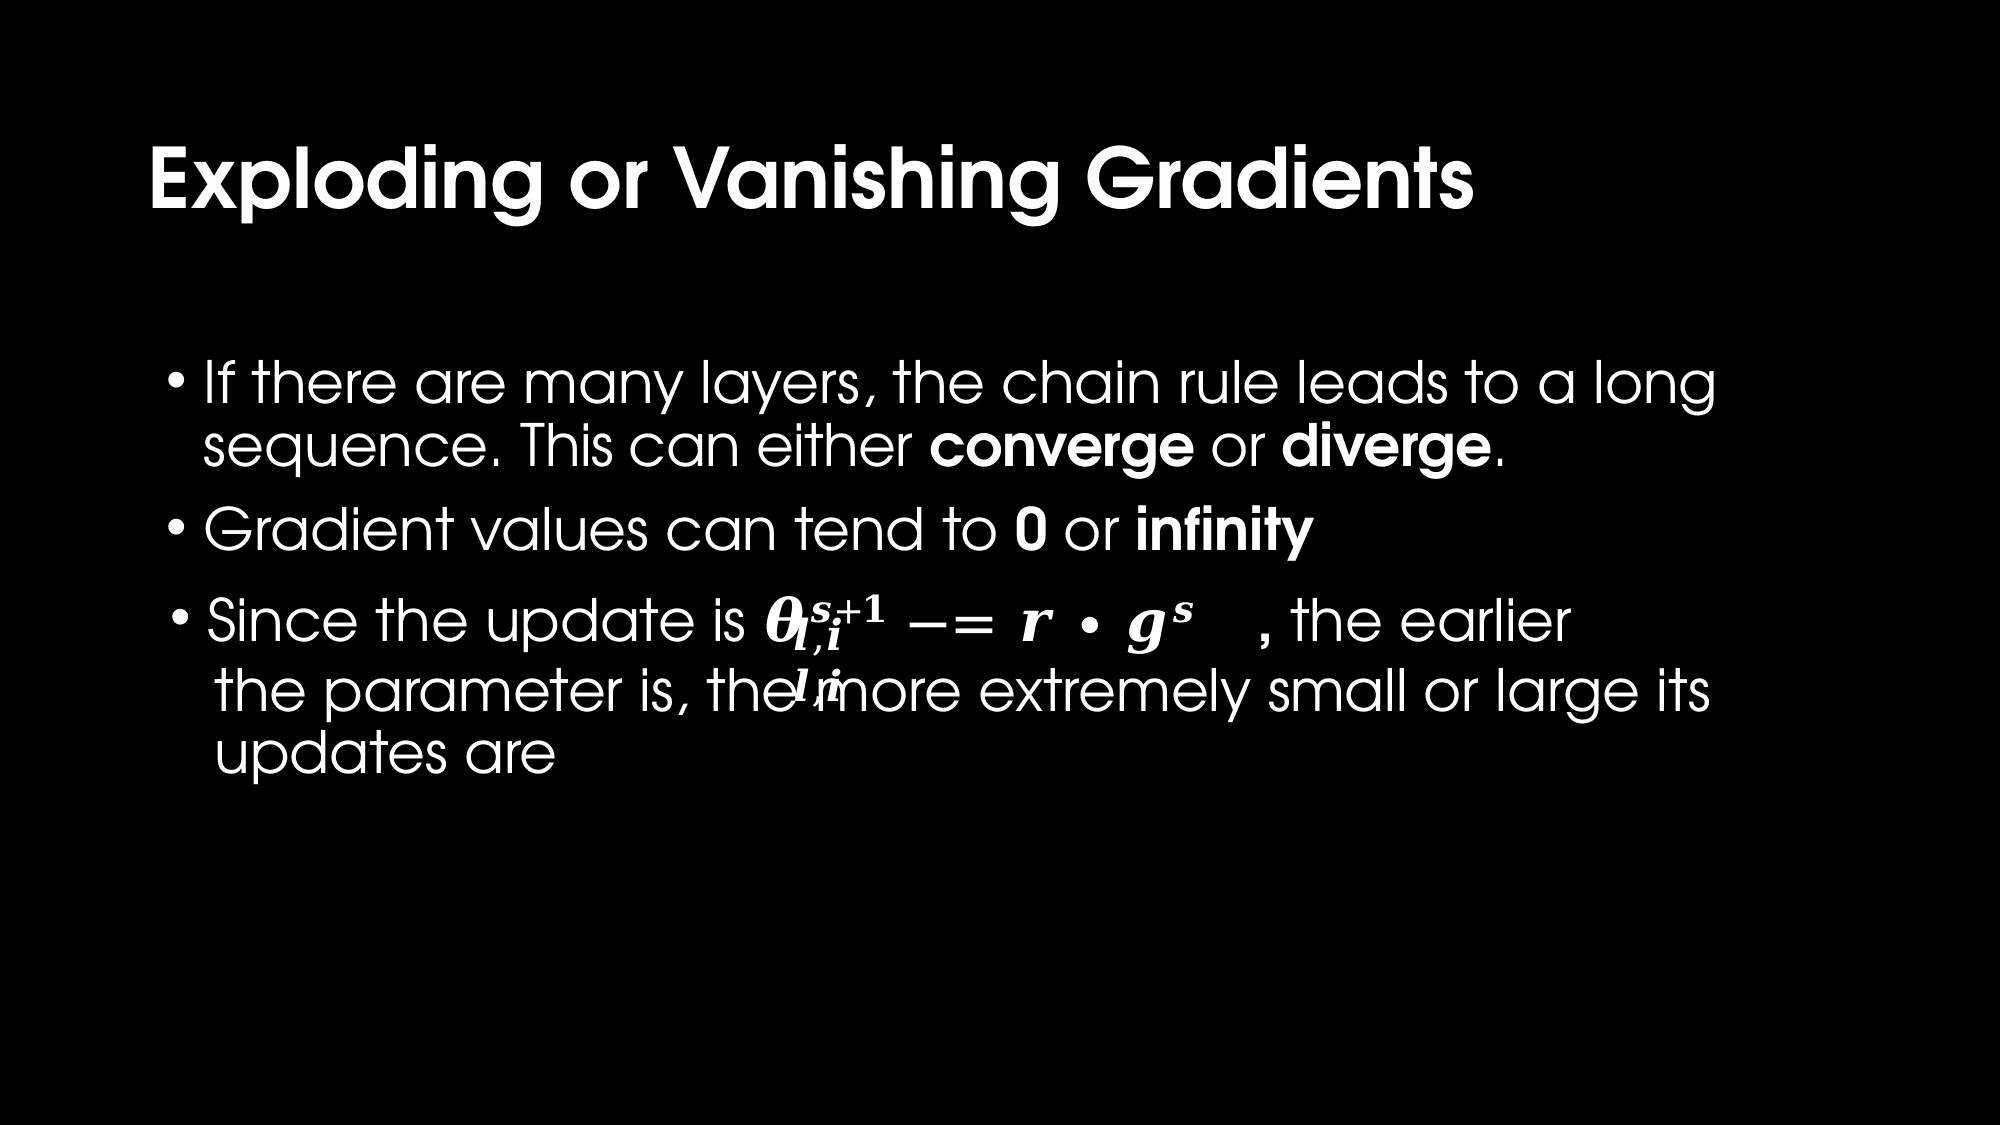

# Exploding or Vanishing Gradients
If there are many layers, the chain rule leads to a long sequence. This can either converge or diverge.
Gradient values can tend to 0 or infinity
Since the update is 𝜽𝒔+𝟏 −= 𝒓 ∙ 𝒈𝒔	, the earlier
𝒍,𝒊	𝒍,𝒊
the parameter is, the more extremely small or large its updates are